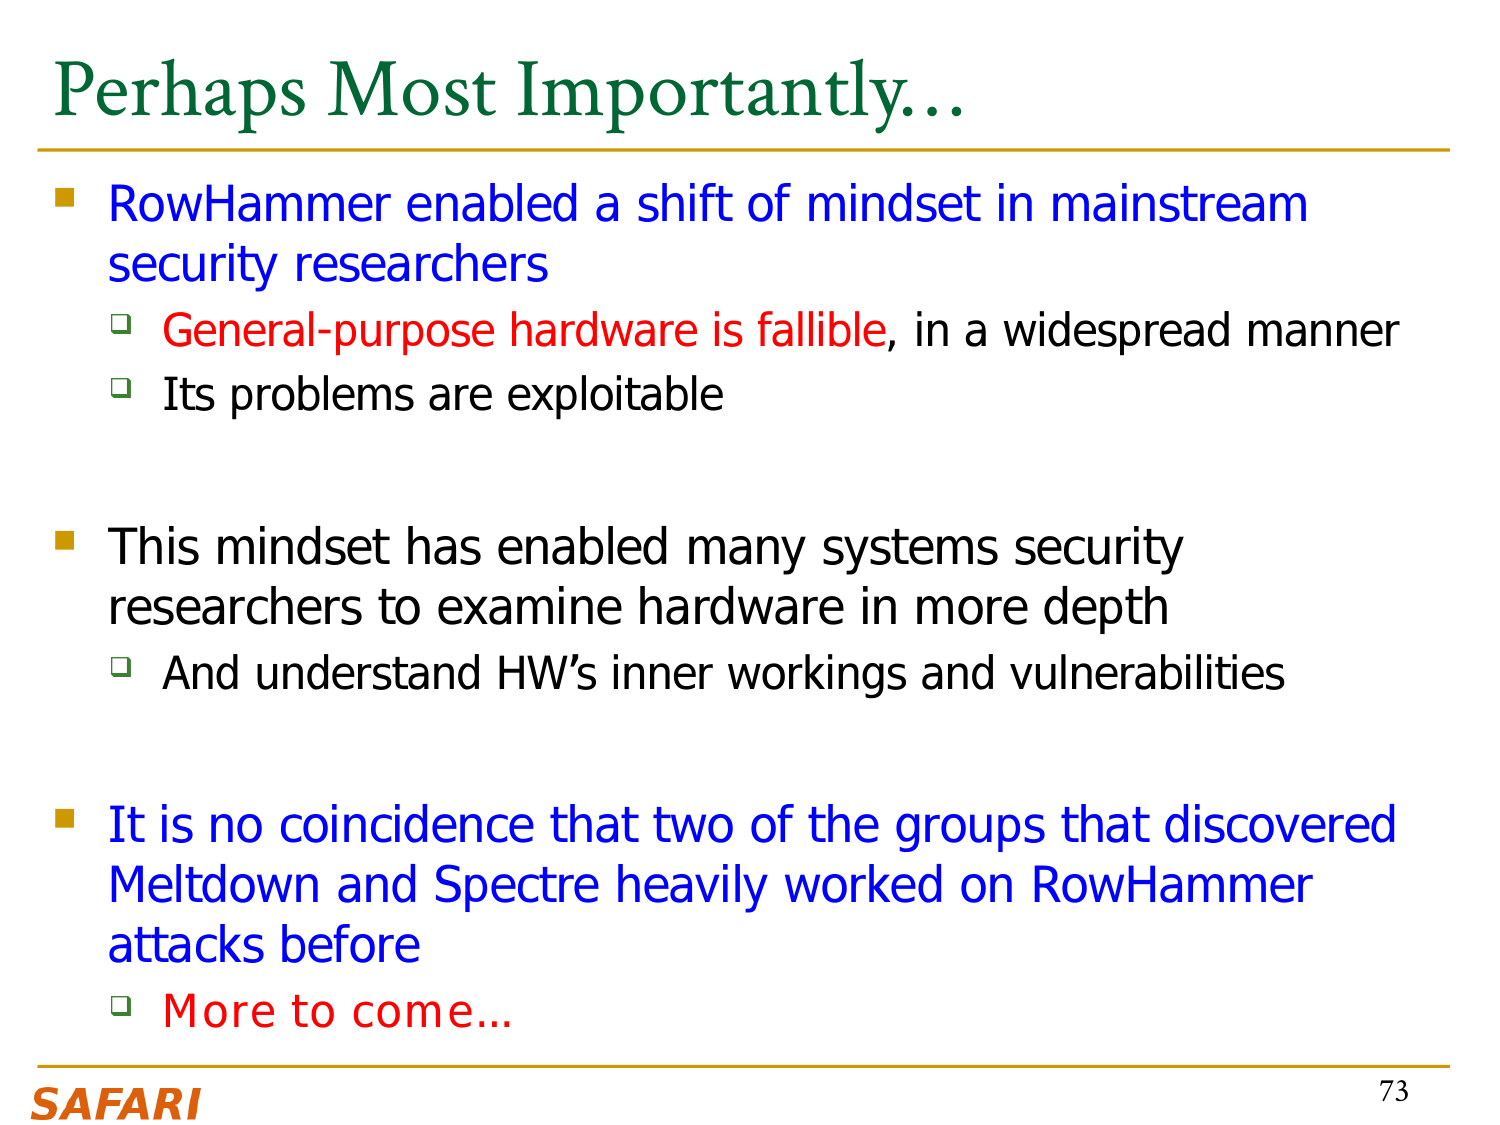

# Perhaps Most Importantly…
RowHammer enabled a shift of mindset in mainstream security researchers
General-purpose hardware is fallible, in a widespread manner
Its problems are exploitable

This mindset has enabled many systems security researchers to examine hardware in more depth
And understand HW’s inner workings and vulnerabilities

It is no coincidence that two of the groups that discovered Meltdown and Spectre heavily worked on RowHammer attacks before
More to come…

73